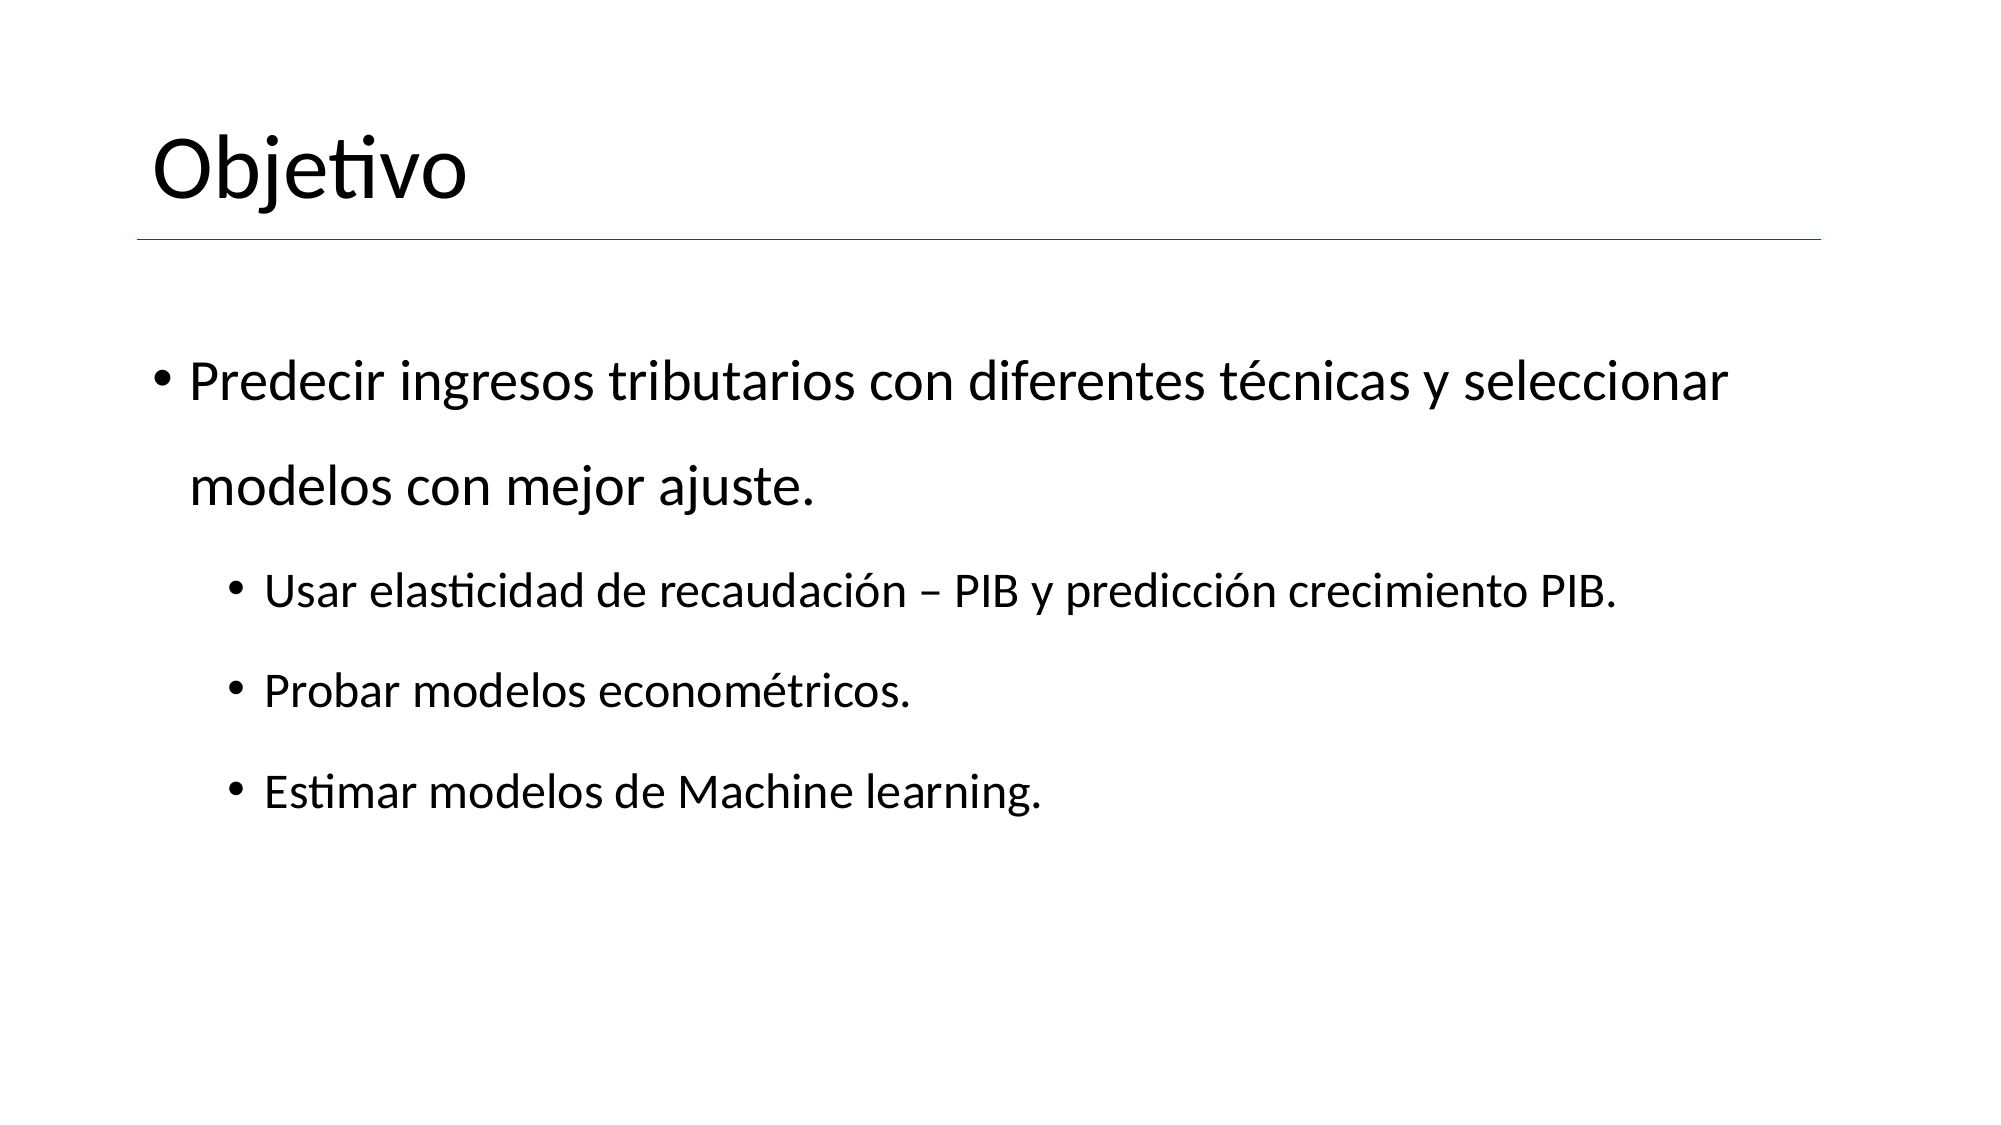

# Objetivo
Predecir ingresos tributarios con diferentes técnicas y seleccionar modelos con mejor ajuste.
Usar elasticidad de recaudación – PIB y predicción crecimiento PIB.
Probar modelos econométricos.
Estimar modelos de Machine learning.